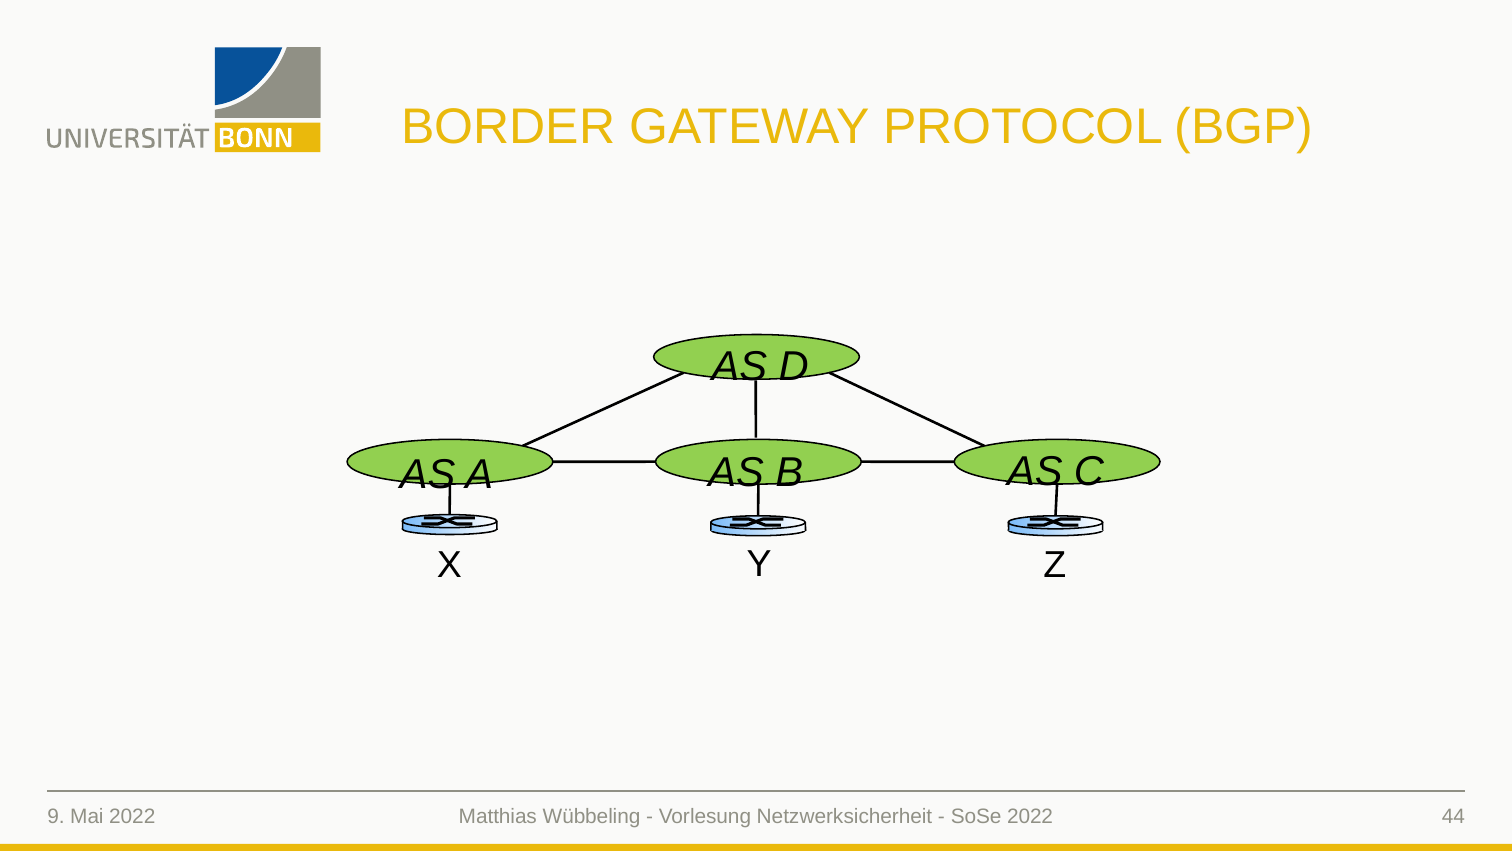

# Border Gateway Protocol (BGP)
AS D

AS C

AS B

AS A

Y
Z
X
9. Mai 2022
44
Matthias Wübbeling - Vorlesung Netzwerksicherheit - SoSe 2022